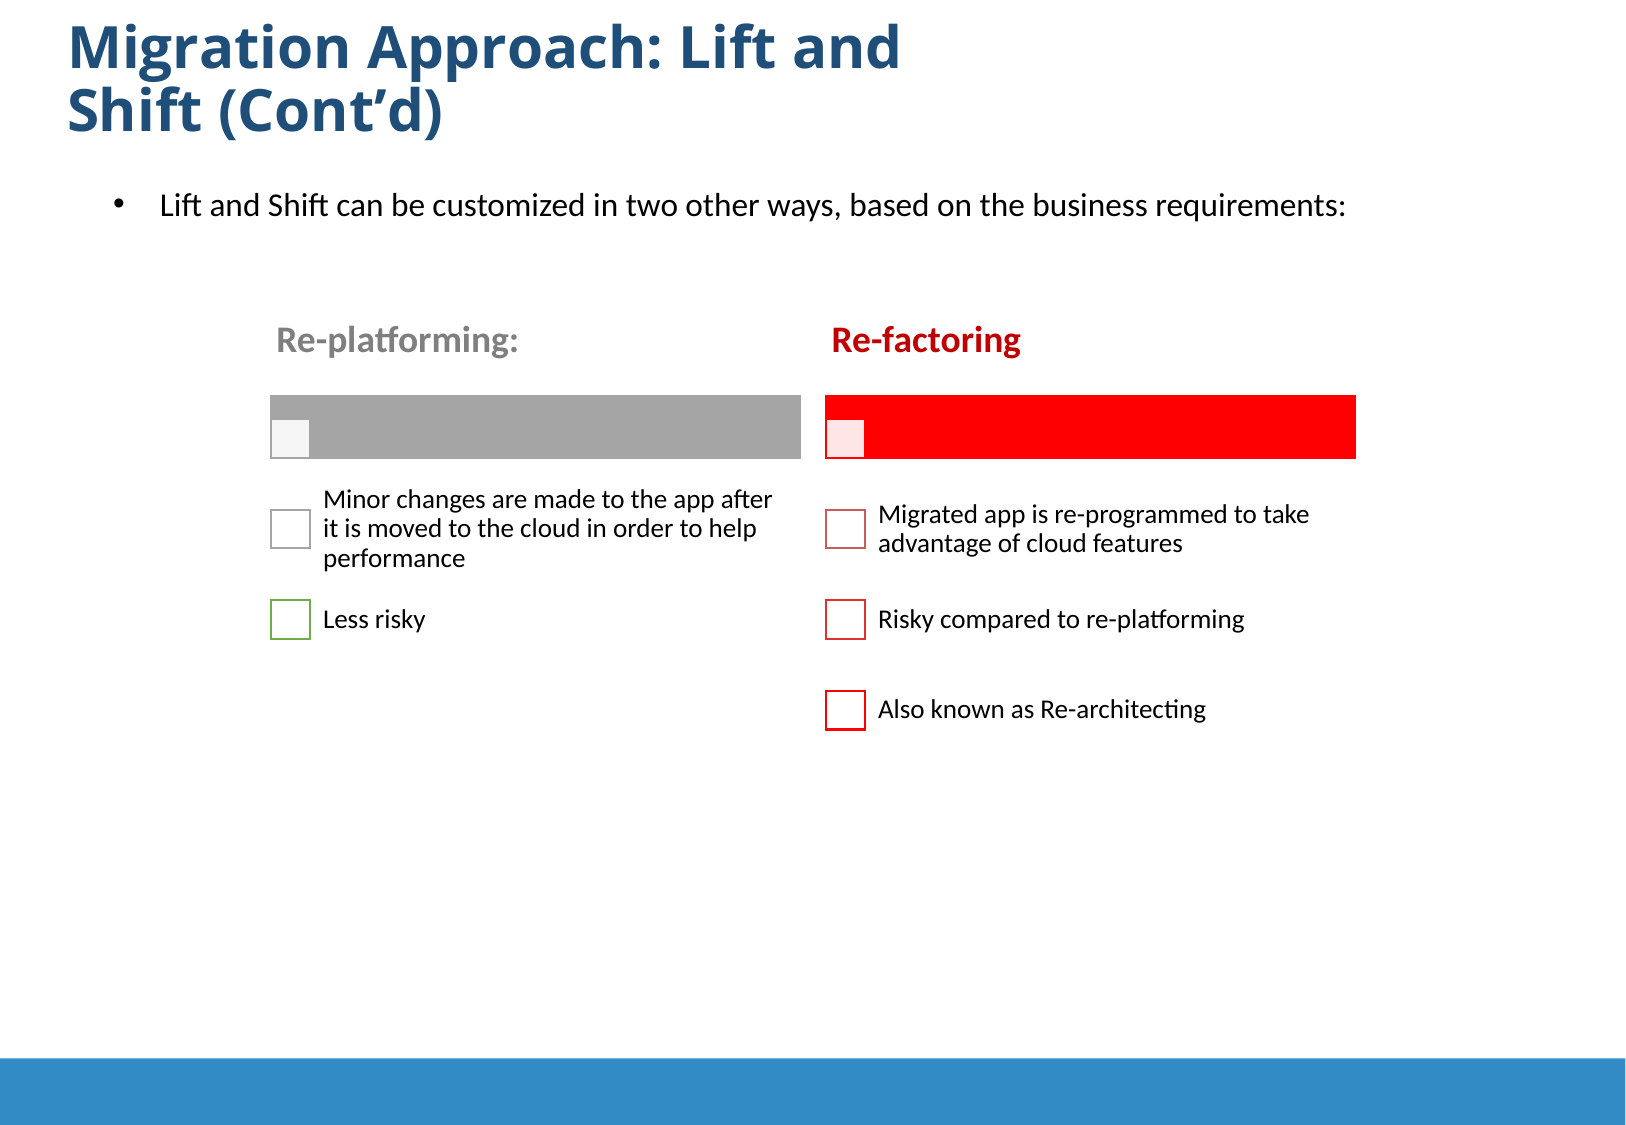

Migration Approach: Lift and Shift (Cont’d)
Lift and Shift can be customized in two other ways, based on the business requirements:

Re-platforming:

Re-factoring

Minor changes are made to the app after it is moved to the cloud in order to help performance

Migrated app is re-programmed to take advantage of cloud features

Less risky

Risky compared to re-platforming

Also known as Re-architecting